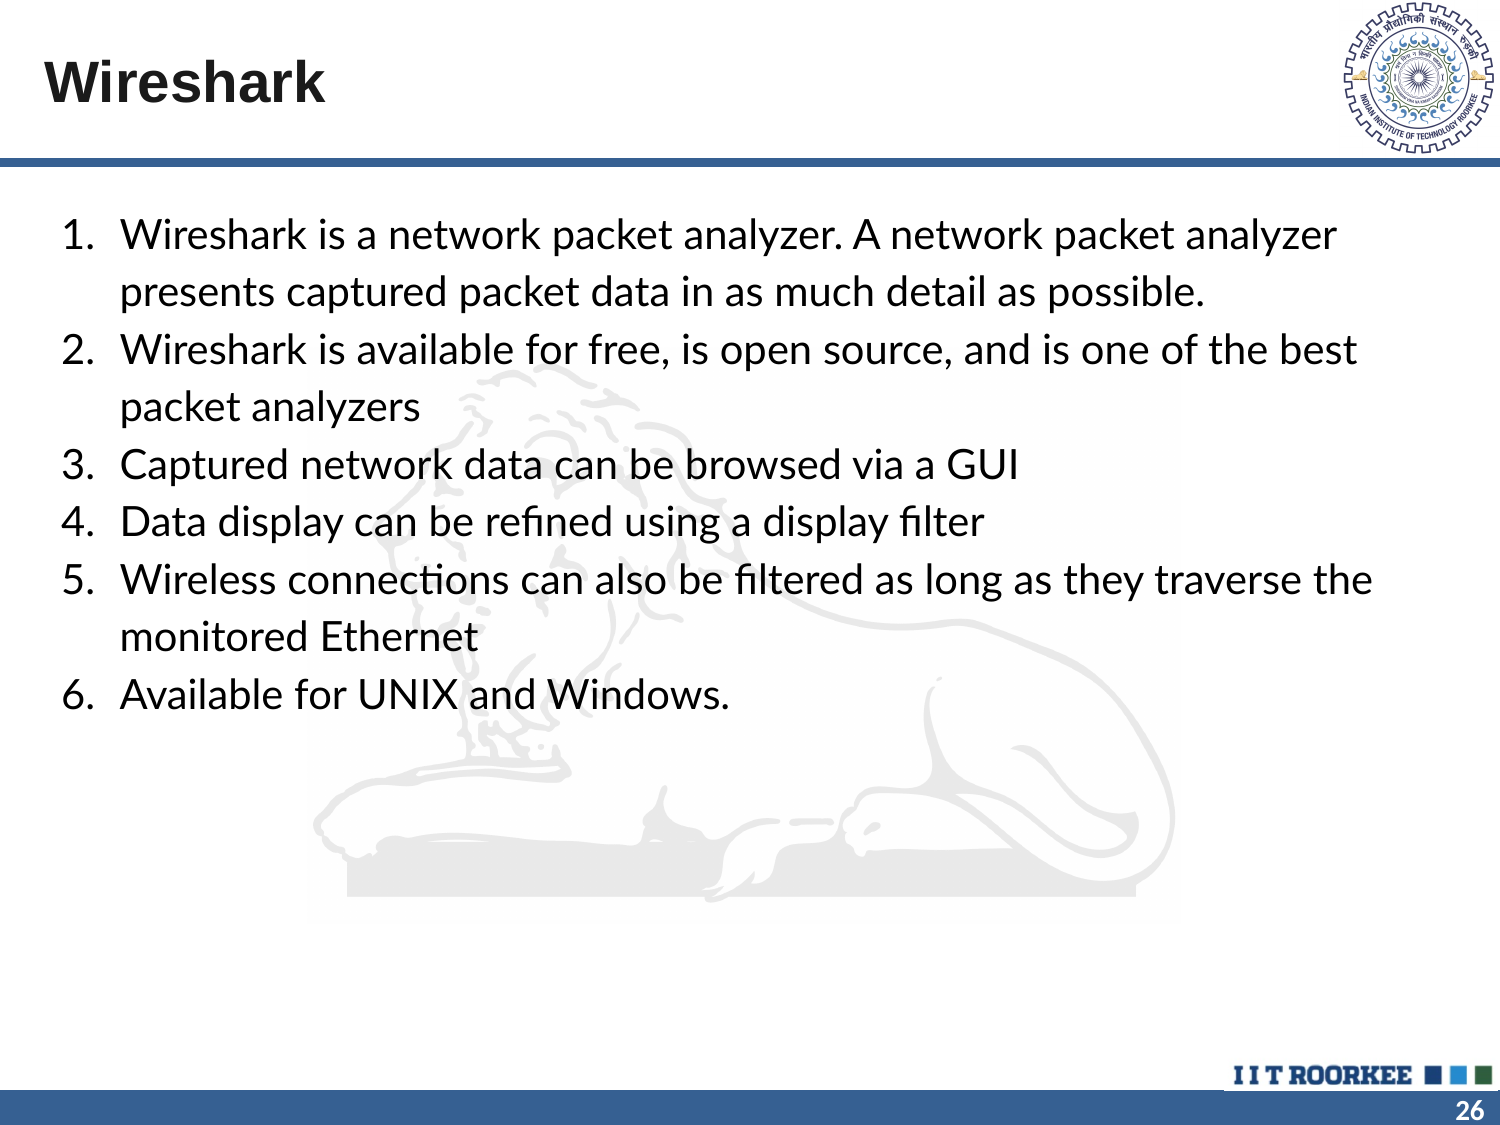

# Wireshark

Wireshark is a network packet analyzer. A network packet analyzer presents captured packet data in as much detail as possible.
Wireshark is available for free, is open source, and is one of the best packet analyzers
Captured network data can be browsed via a GUI
Data display can be refined using a display filter
Wireless connections can also be filtered as long as they traverse the monitored Ethernet
Available for UNIX and Windows.